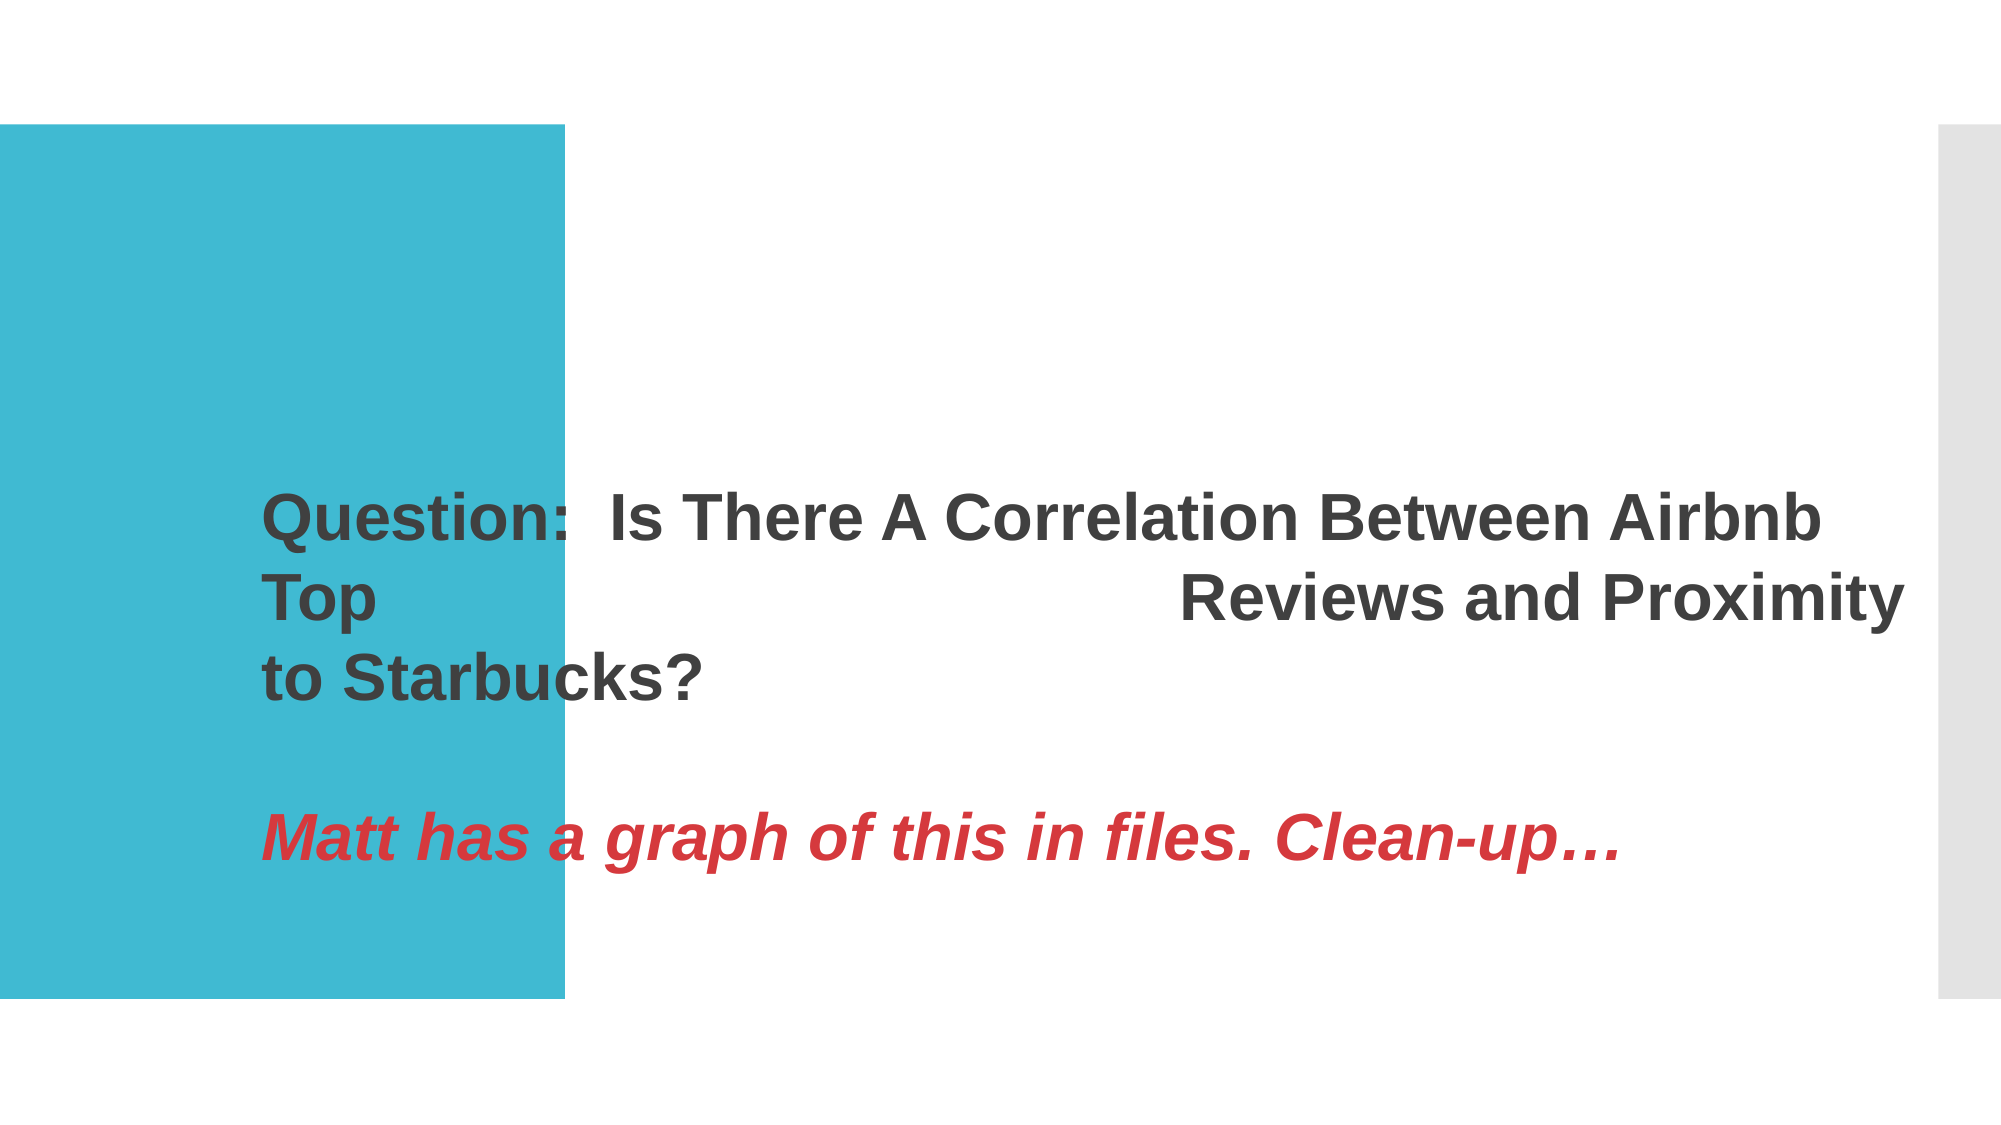

Question:  Is There A Correlation Between Airbnb Top     					 Reviews and Proximity to Starbucks?

Matt has a graph of this in files. Clean-up…